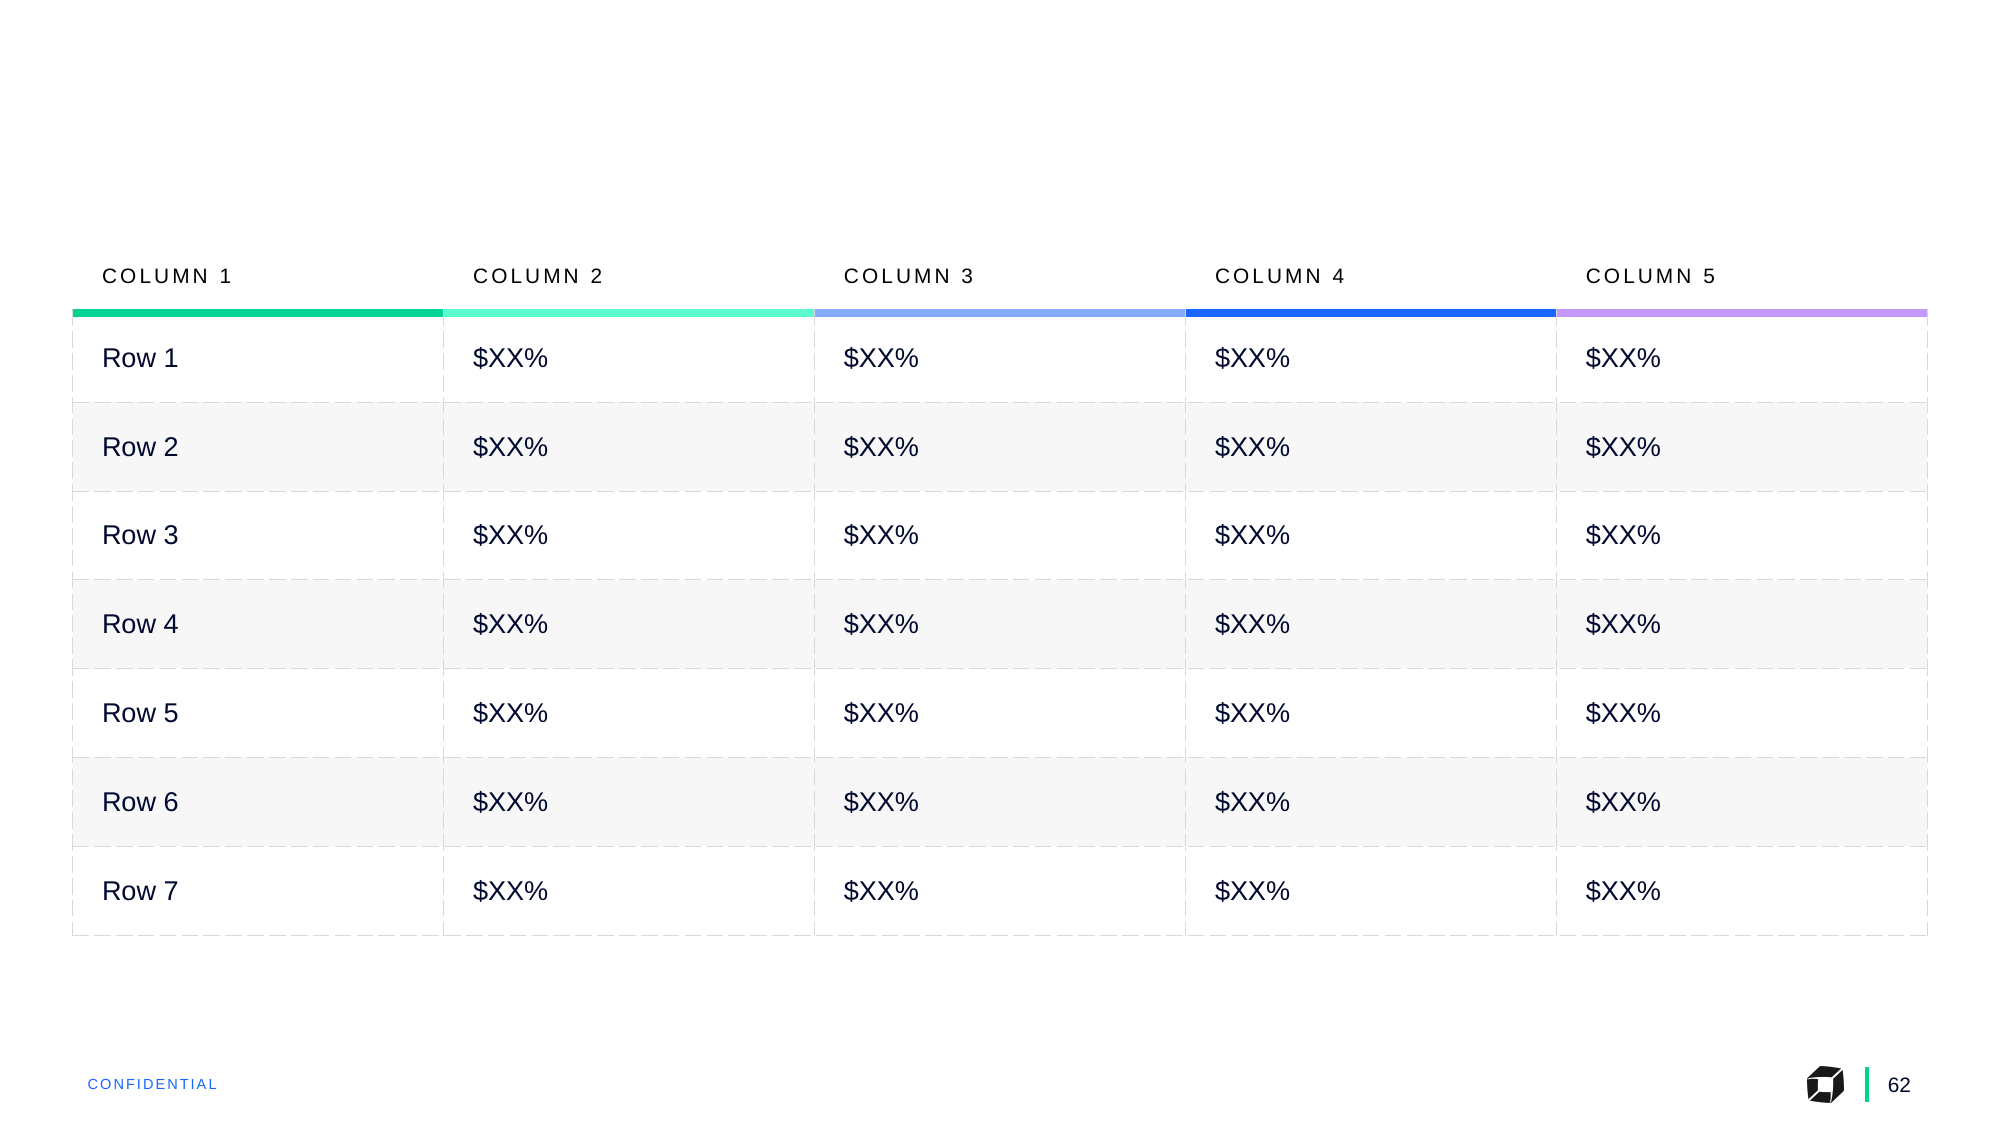

#

| COLUMN 1 | COLUMN 2 | COLUMN 3 | COLUMN 4 | COLUMN 5 |
| --- | --- | --- | --- | --- |
| Row 1 | $XX% | $XX% | $XX% | $XX% |
| Row 2 | $XX% | $XX% | $XX% | $XX% |
| Row 3 | $XX% | $XX% | $XX% | $XX% |
| Row 4 | $XX% | $XX% | $XX% | $XX% |
| Row 5 | $XX% | $XX% | $XX% | $XX% |
| Row 6 | $XX% | $XX% | $XX% | $XX% |
| Row 7 | $XX% | $XX% | $XX% | $XX% |

62